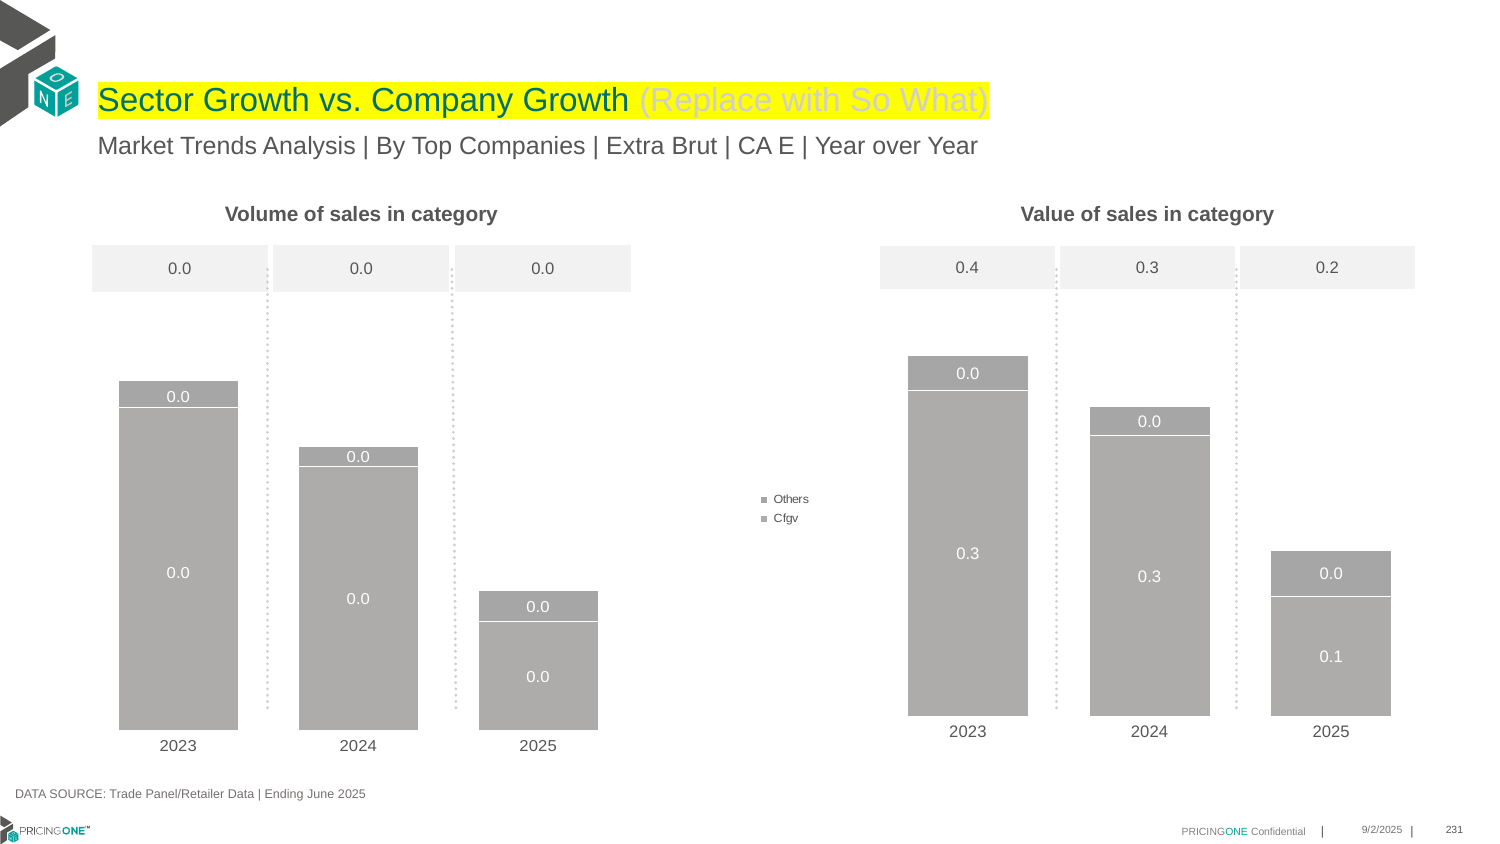

# Sector Growth vs. Company Growth (Replace with So What)
Market Trends Analysis | By Top Companies | Extra Brut | CA E | Year over Year
| Value of sales in category |  |  |
| --- | --- | --- |
| 0.4 | 0.3 | 0.2 |
| Volume of sales in category |  |  |
| --- | --- | --- |
| 0.0 | 0.0 | 0.0 |

### Chart

| Category | Cfgv | Others |
|---|---|---|
| 2023 | 0.349708 | 0.037934 |
| 2024 | 0.30176 | 0.031289 |
| 2025 | 0.127978 | 0.049972 |

### Chart

| Category | Cfgv | Others |
|---|---|---|
| 2023 | 0.008937 | 0.000759 |
| 2024 | 0.007318 | 0.000556 |
| 2025 | 0.003009 | 0.000883 |
DATA SOURCE: Trade Panel/Retailer Data | Ending June 2025

9/2/2025
231